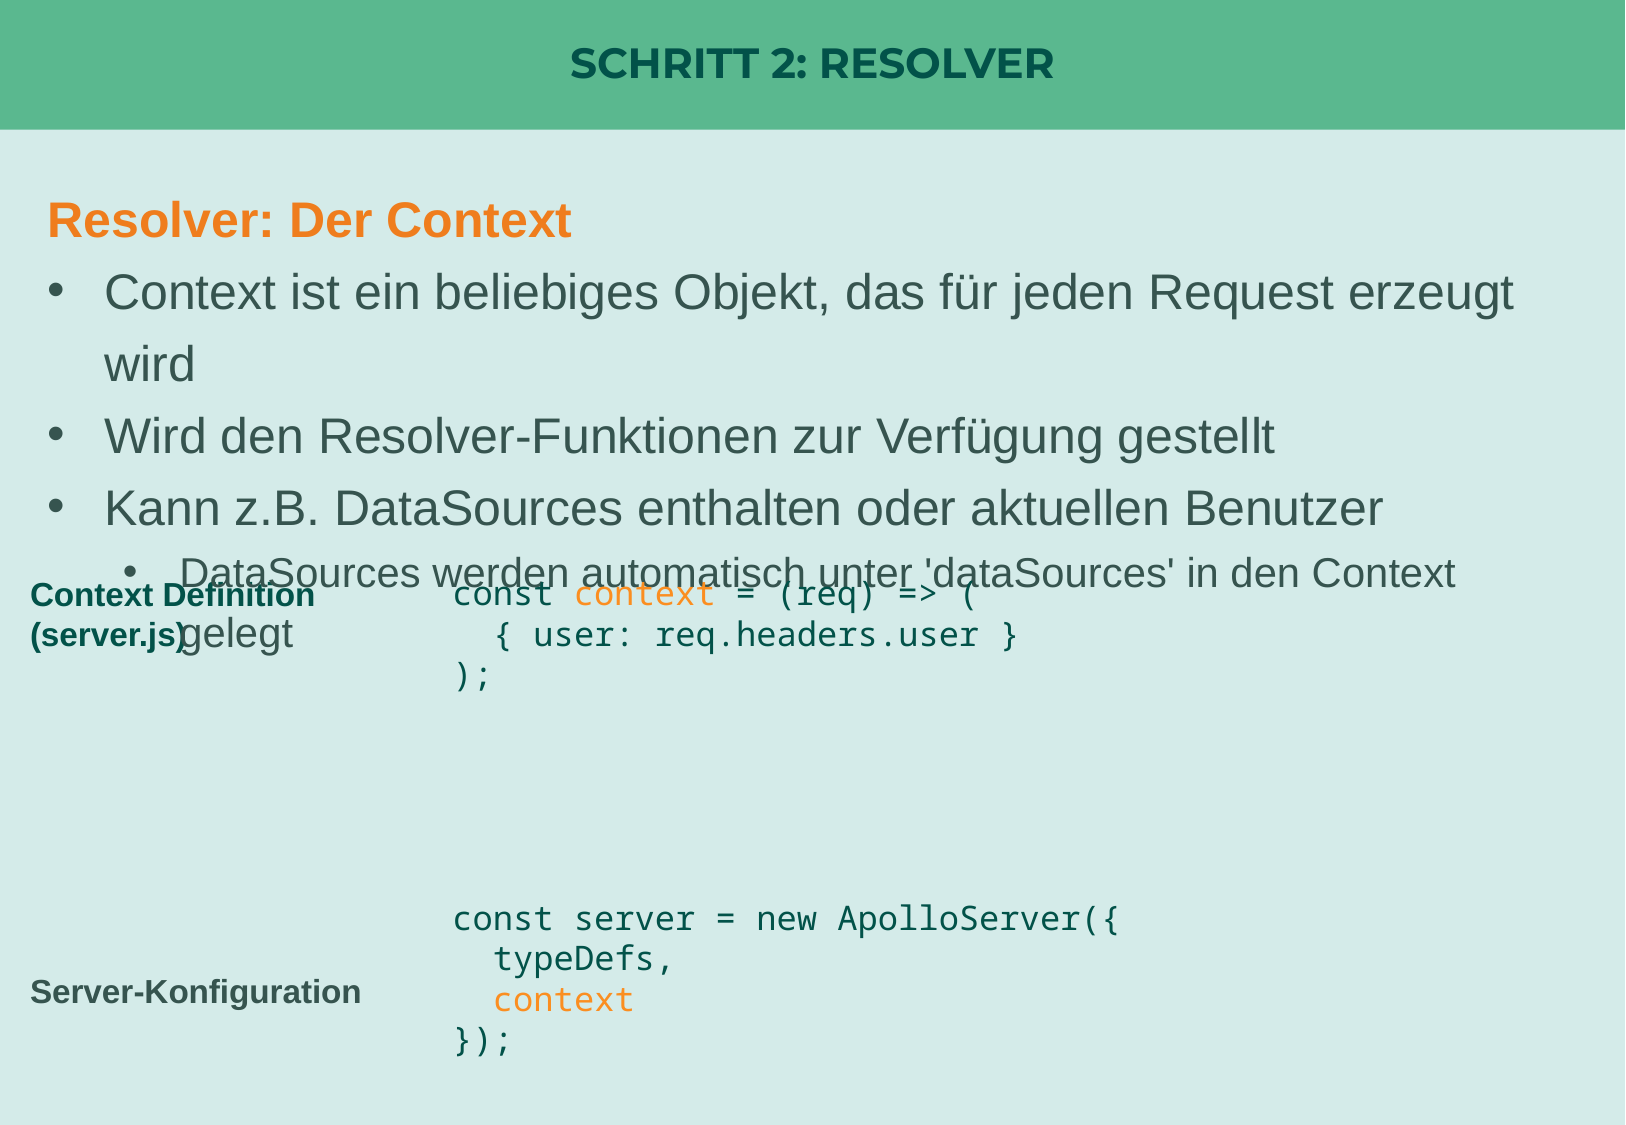

# Schritt 2: Resolver
Resolver: Der Context
Context ist ein beliebiges Objekt, das für jeden Request erzeugt wird
Wird den Resolver-Funktionen zur Verfügung gestellt
Kann z.B. DataSources enthalten oder aktuellen Benutzer
DataSources werden automatisch unter 'dataSources' in den Context gelegt
Context Definition
(server.js)
const context = (req) => (
  { user: req.headers.user }
);

const server = new ApolloServer({
  typeDefs,
  context
});

Server-Konfiguration